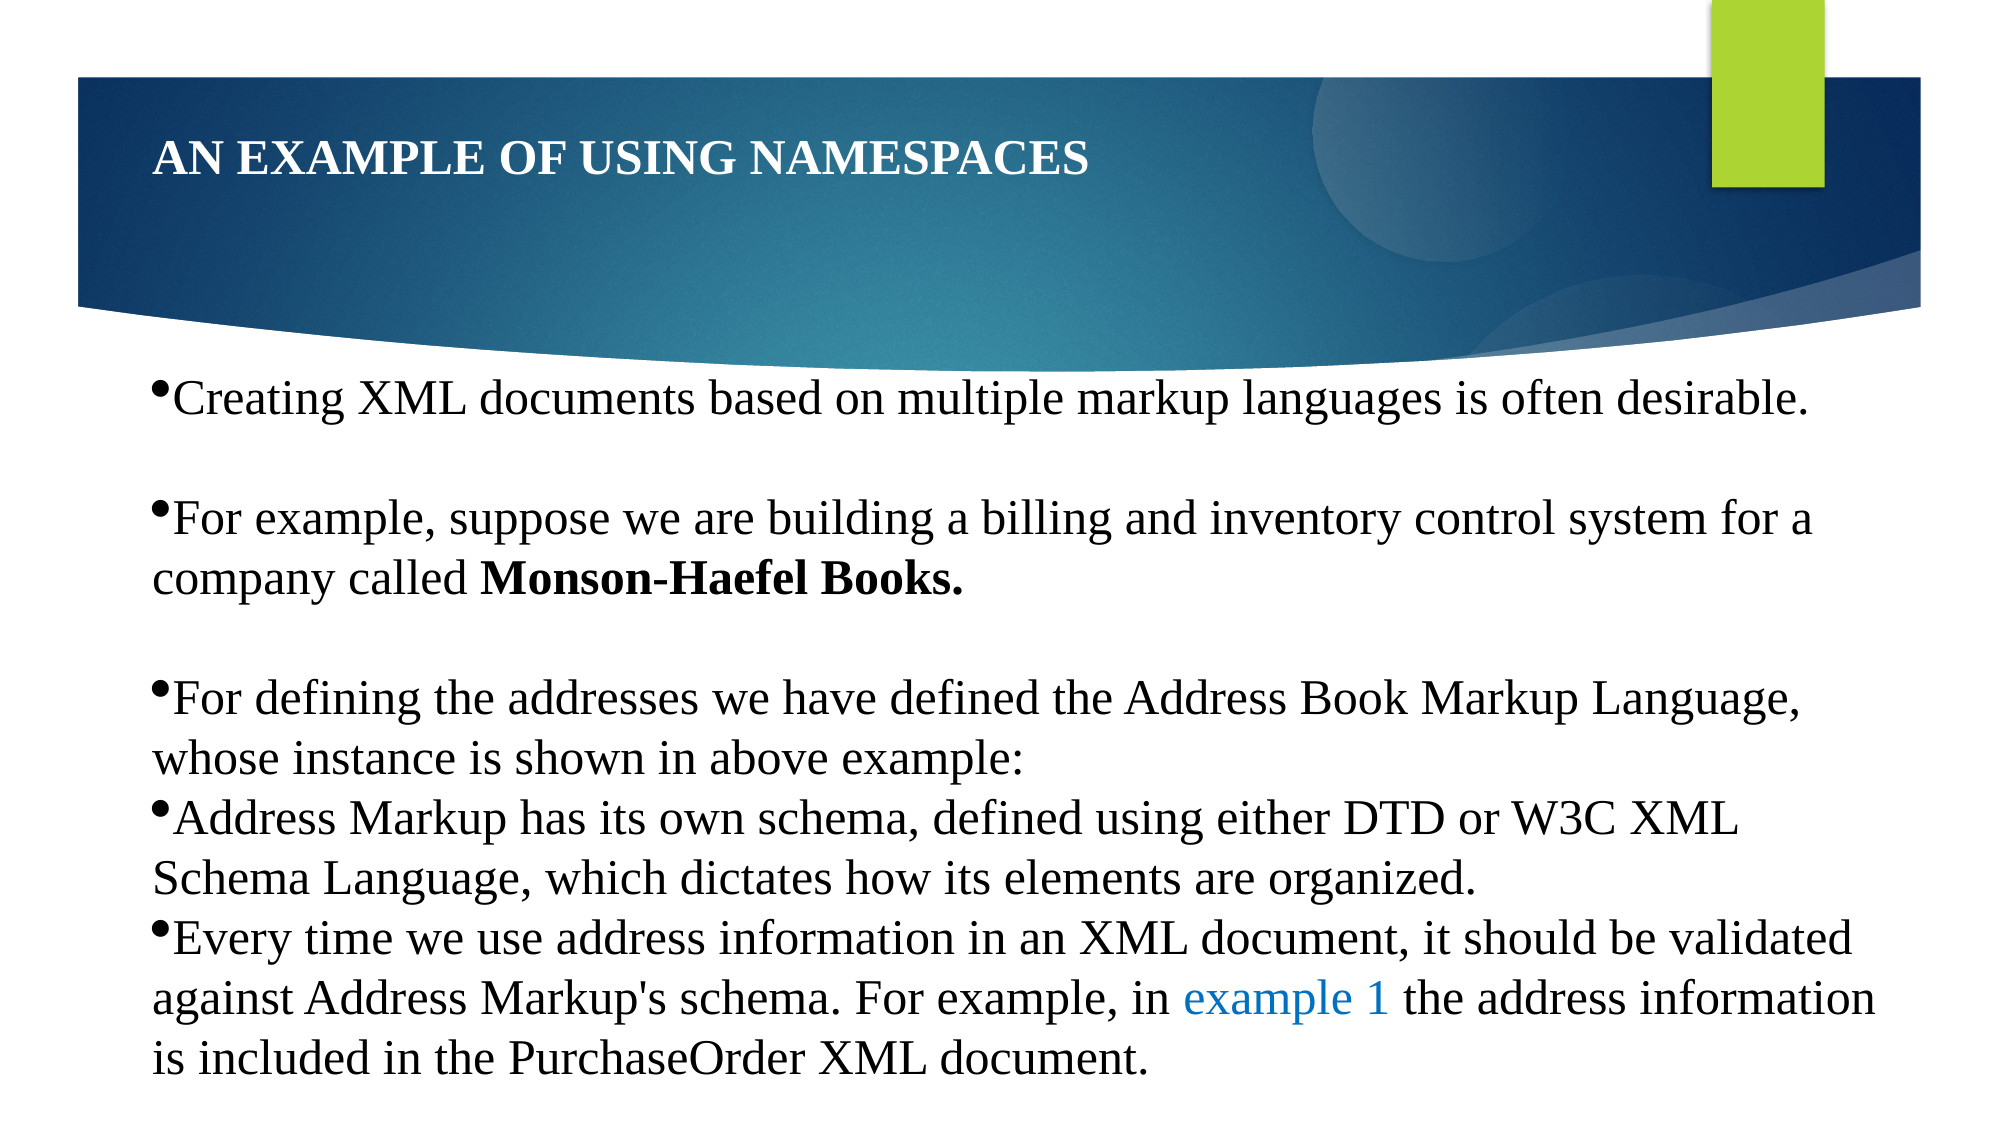

AN EXAMPLE OF USING NAMESPACES

Creating XML documents based on multiple markup languages is often desirable.

For example, suppose we are building a billing and inventory control system for a company called Monson-Haefel Books.

For defining the addresses we have defined the Address Book Markup Language, whose instance is shown in above example:
Address Markup has its own schema, defined using either DTD or W3C XML Schema Language, which dictates how its elements are organized.
Every time we use address information in an XML document, it should be validated against Address Markup's schema. For example, in example 1 the address information is included in the PurchaseOrder XML document.